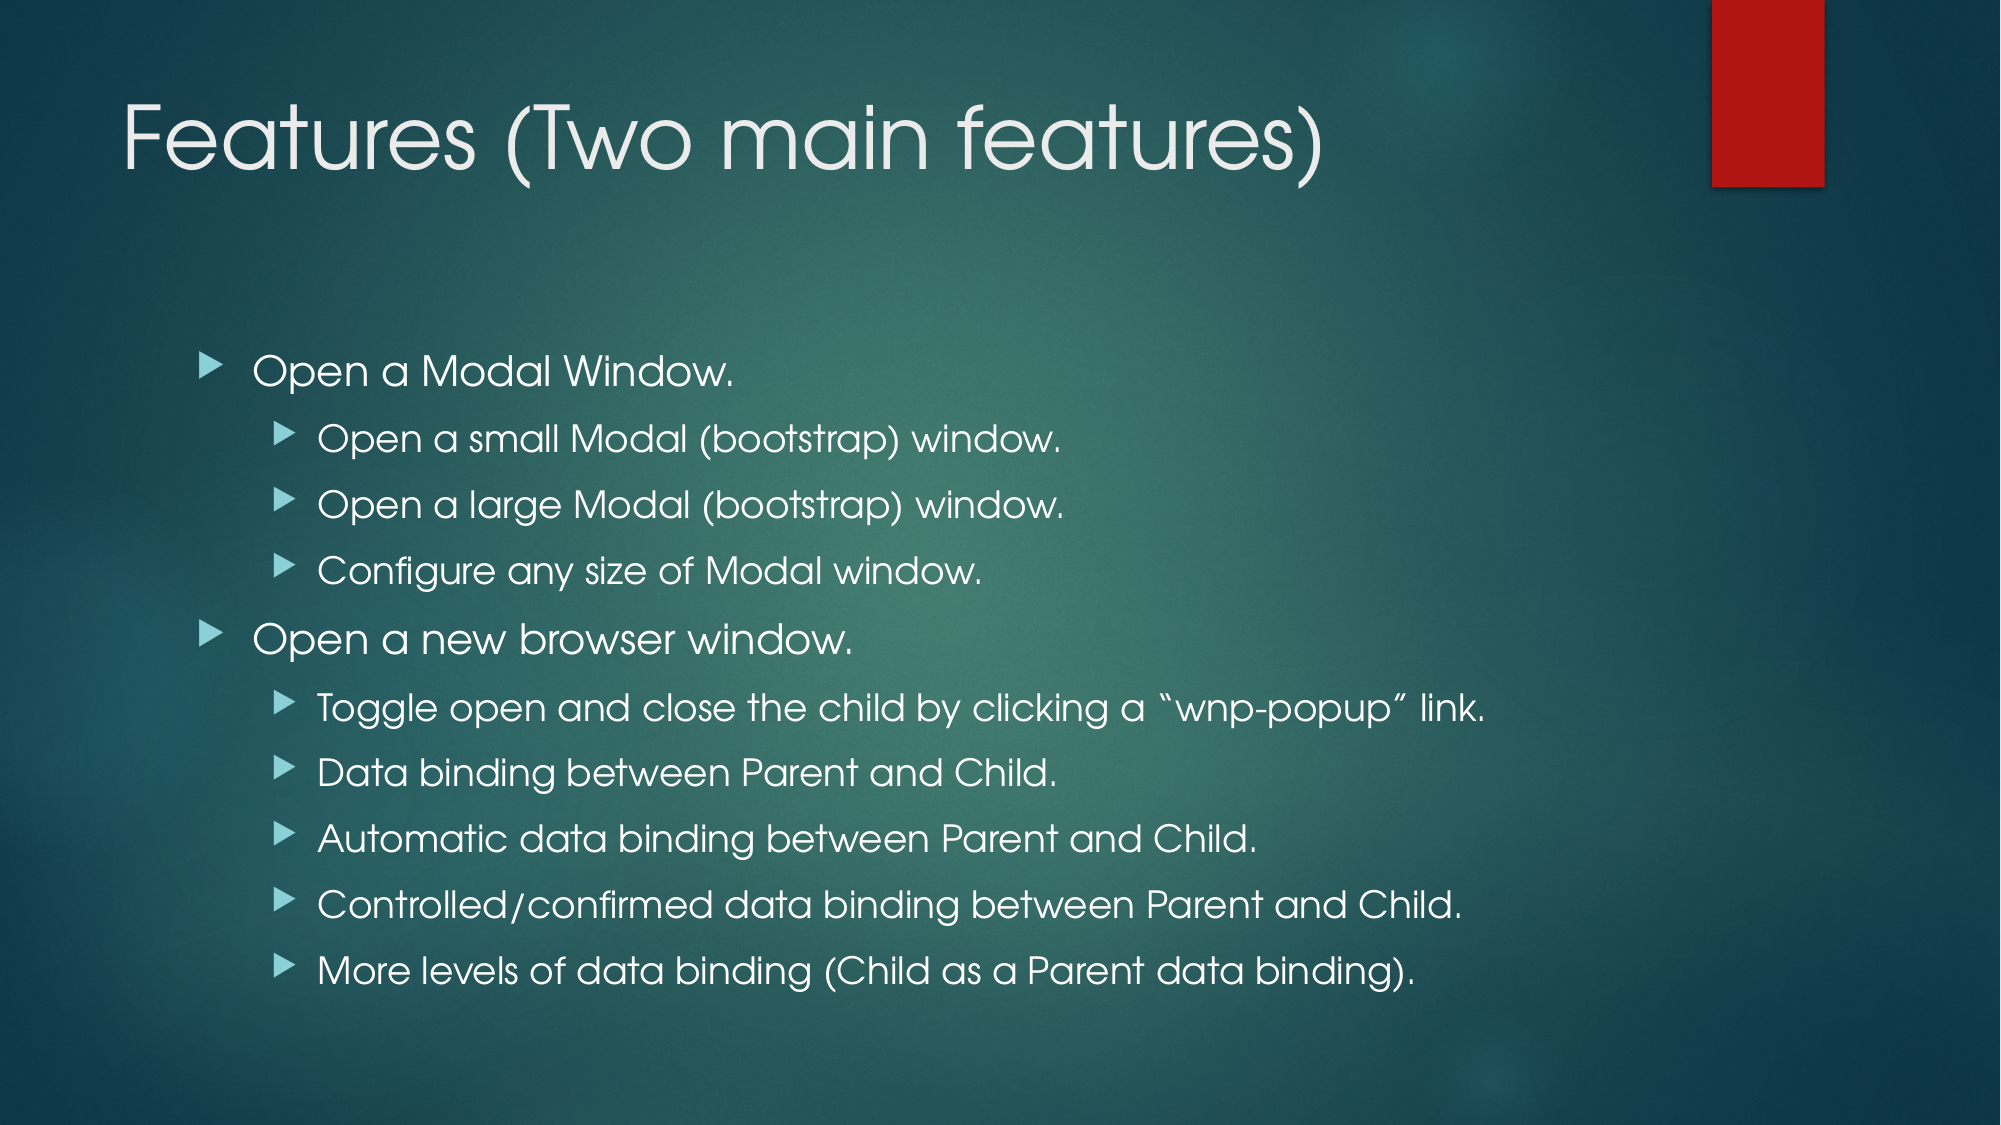

# Features (Two main features)
Open a Modal Window.
Open a small Modal (bootstrap) window.
Open a large Modal (bootstrap) window.
Configure any size of Modal window.
Open a new browser window.
Toggle open and close the child by clicking a “wnp-popup” link.
Data binding between Parent and Child.
Automatic data binding between Parent and Child.
Controlled/confirmed data binding between Parent and Child.
More levels of data binding (Child as a Parent data binding).